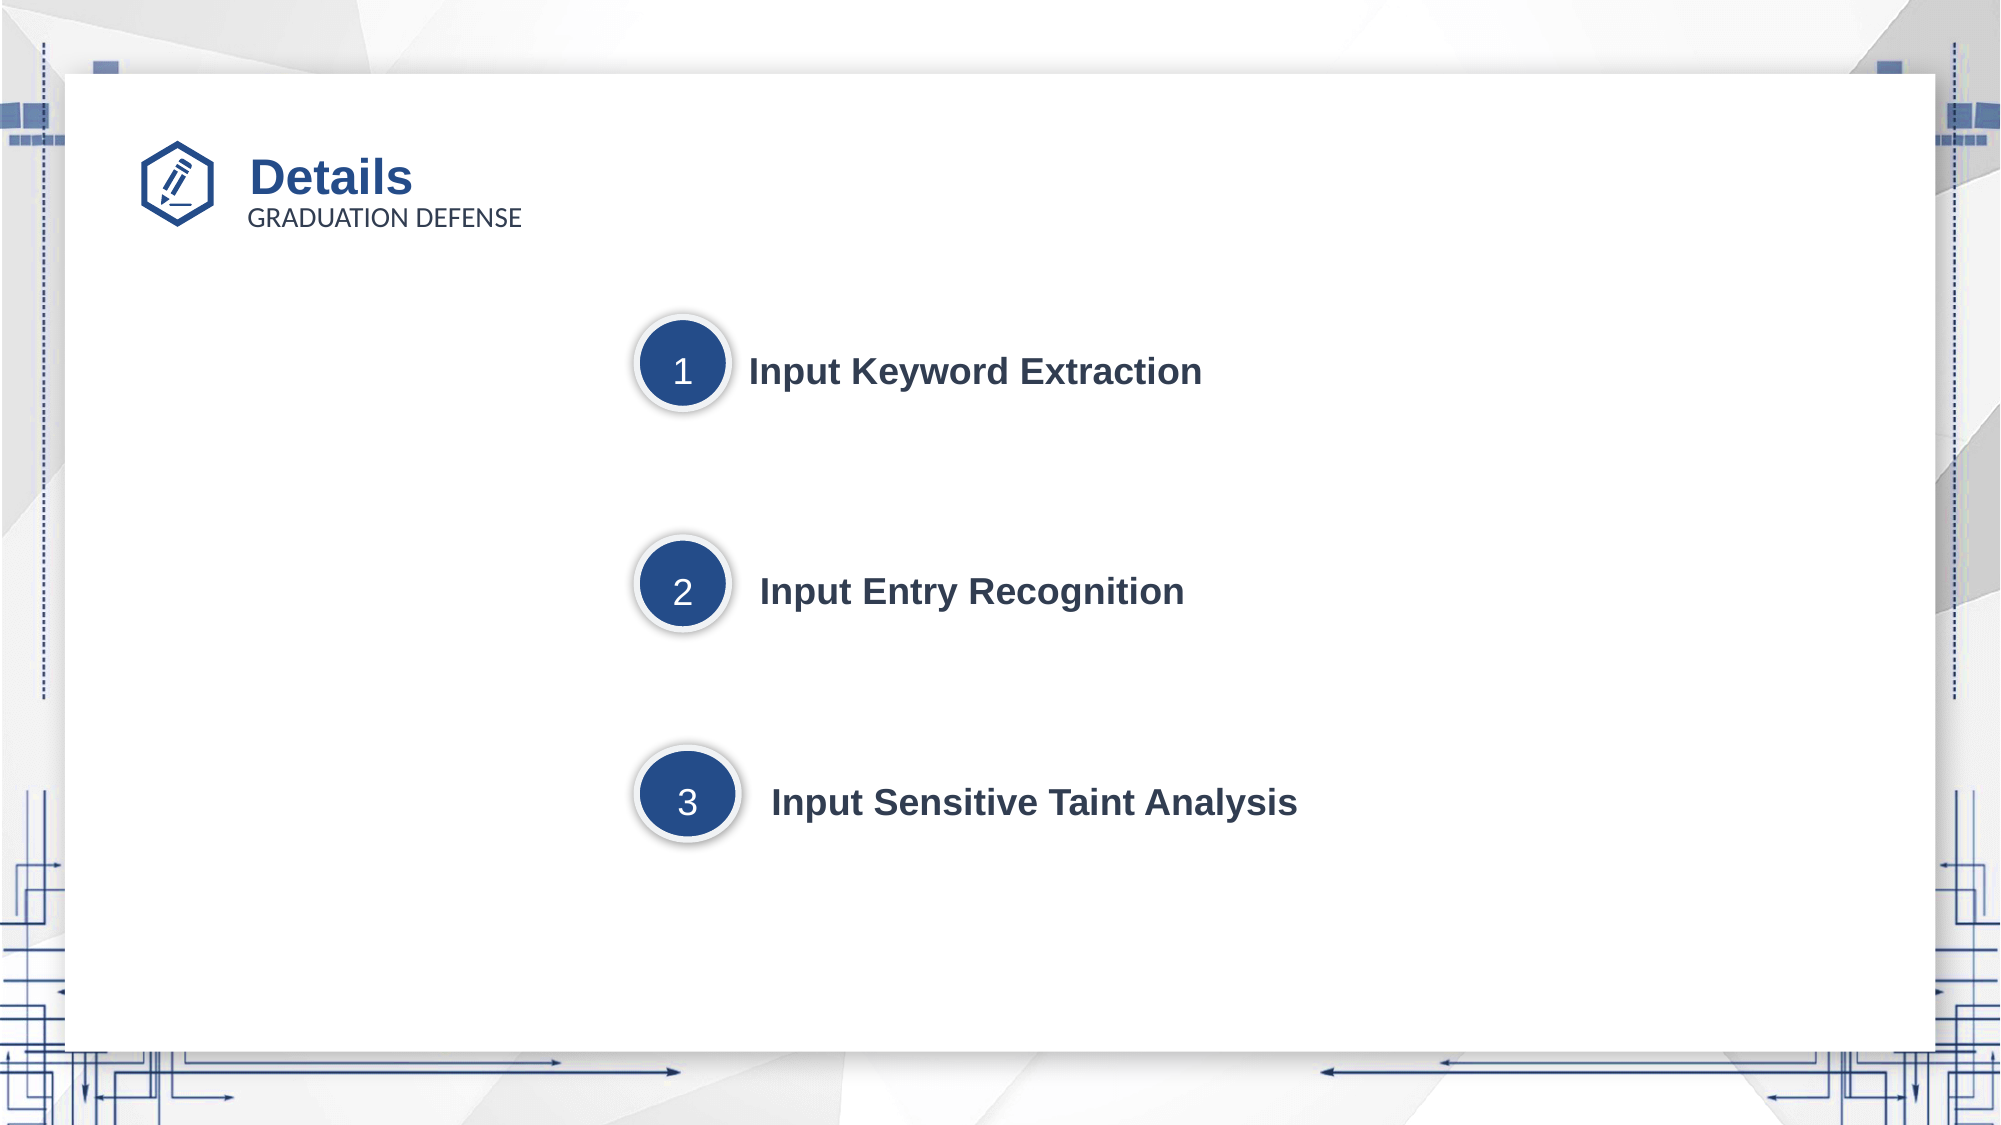

# Details
1
Input Keyword Extraction
2
Input Entry Recognition
3
Input Sensitive Taint Analysis